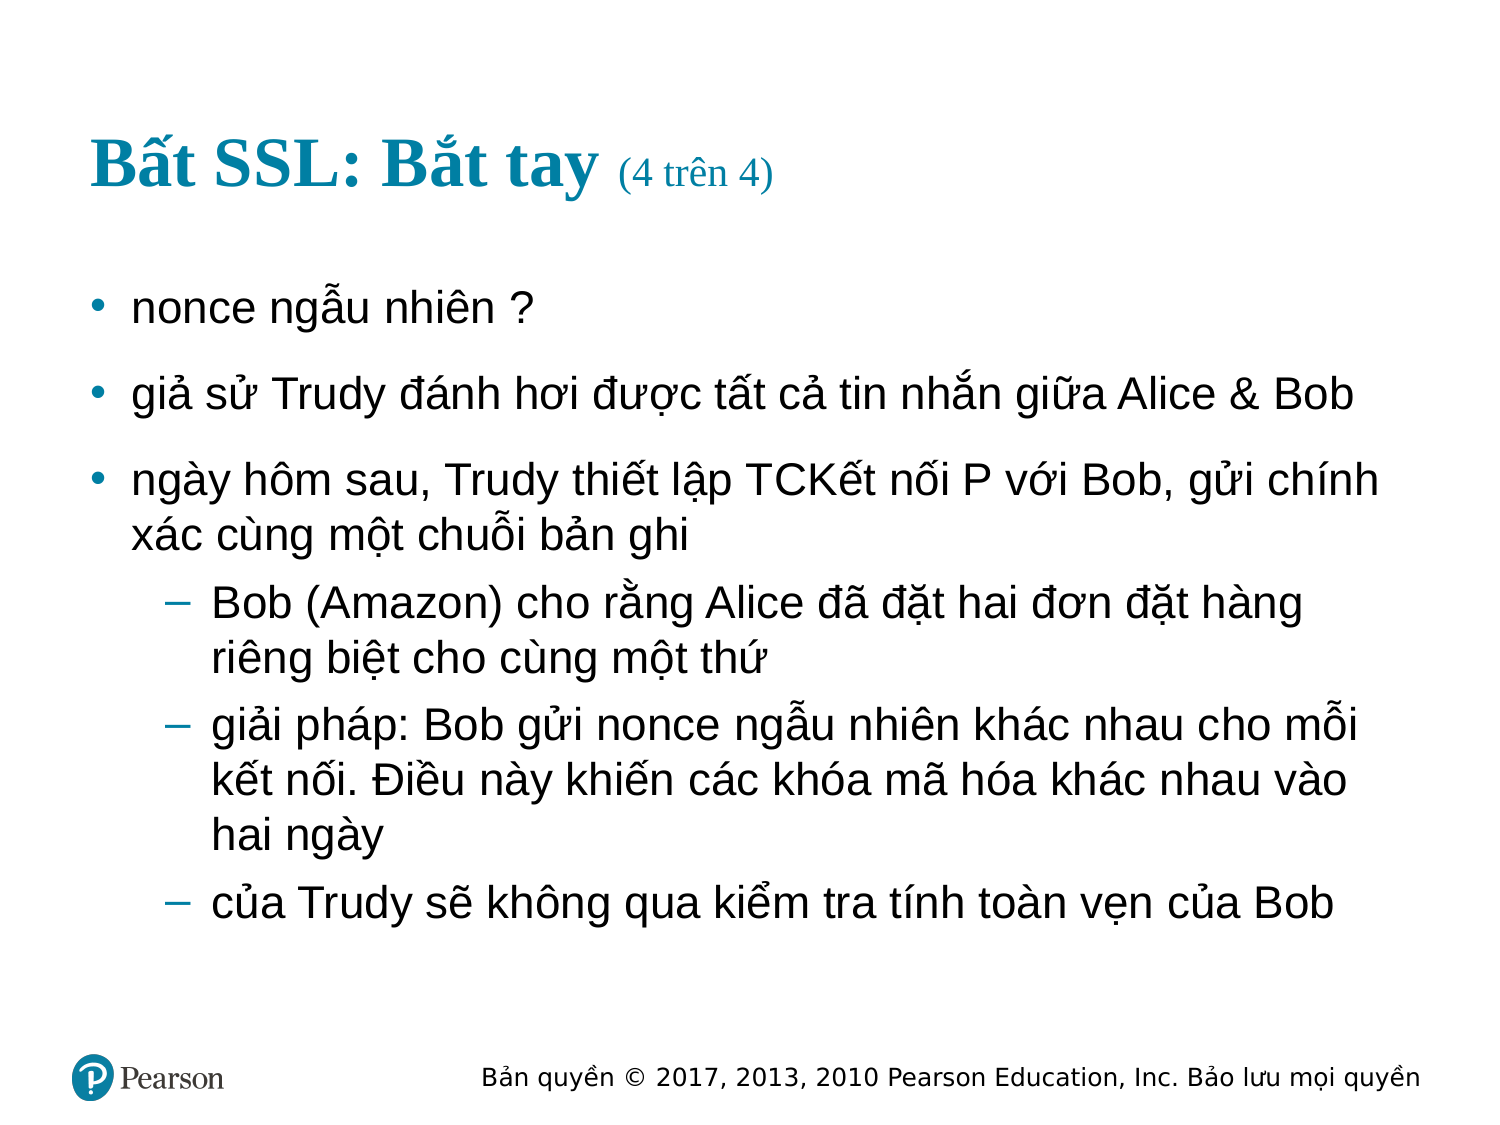

# Bất S S L: Bắt tay (4 trên 4)
nonce ngẫu nhiên ?
giả sử Trudy đánh hơi được tất cả tin nhắn giữa Alice & Bob
ngày hôm sau, Trudy thiết lập T C Kết nối P với Bob, gửi chính xác cùng một chuỗi bản ghi
Bob (Amazon) cho rằng Alice đã đặt hai đơn đặt hàng riêng biệt cho cùng một thứ
giải pháp: Bob gửi nonce ngẫu nhiên khác nhau cho mỗi kết nối. Điều này khiến các khóa mã hóa khác nhau vào hai ngày
của Trudy sẽ không qua kiểm tra tính toàn vẹn của Bob